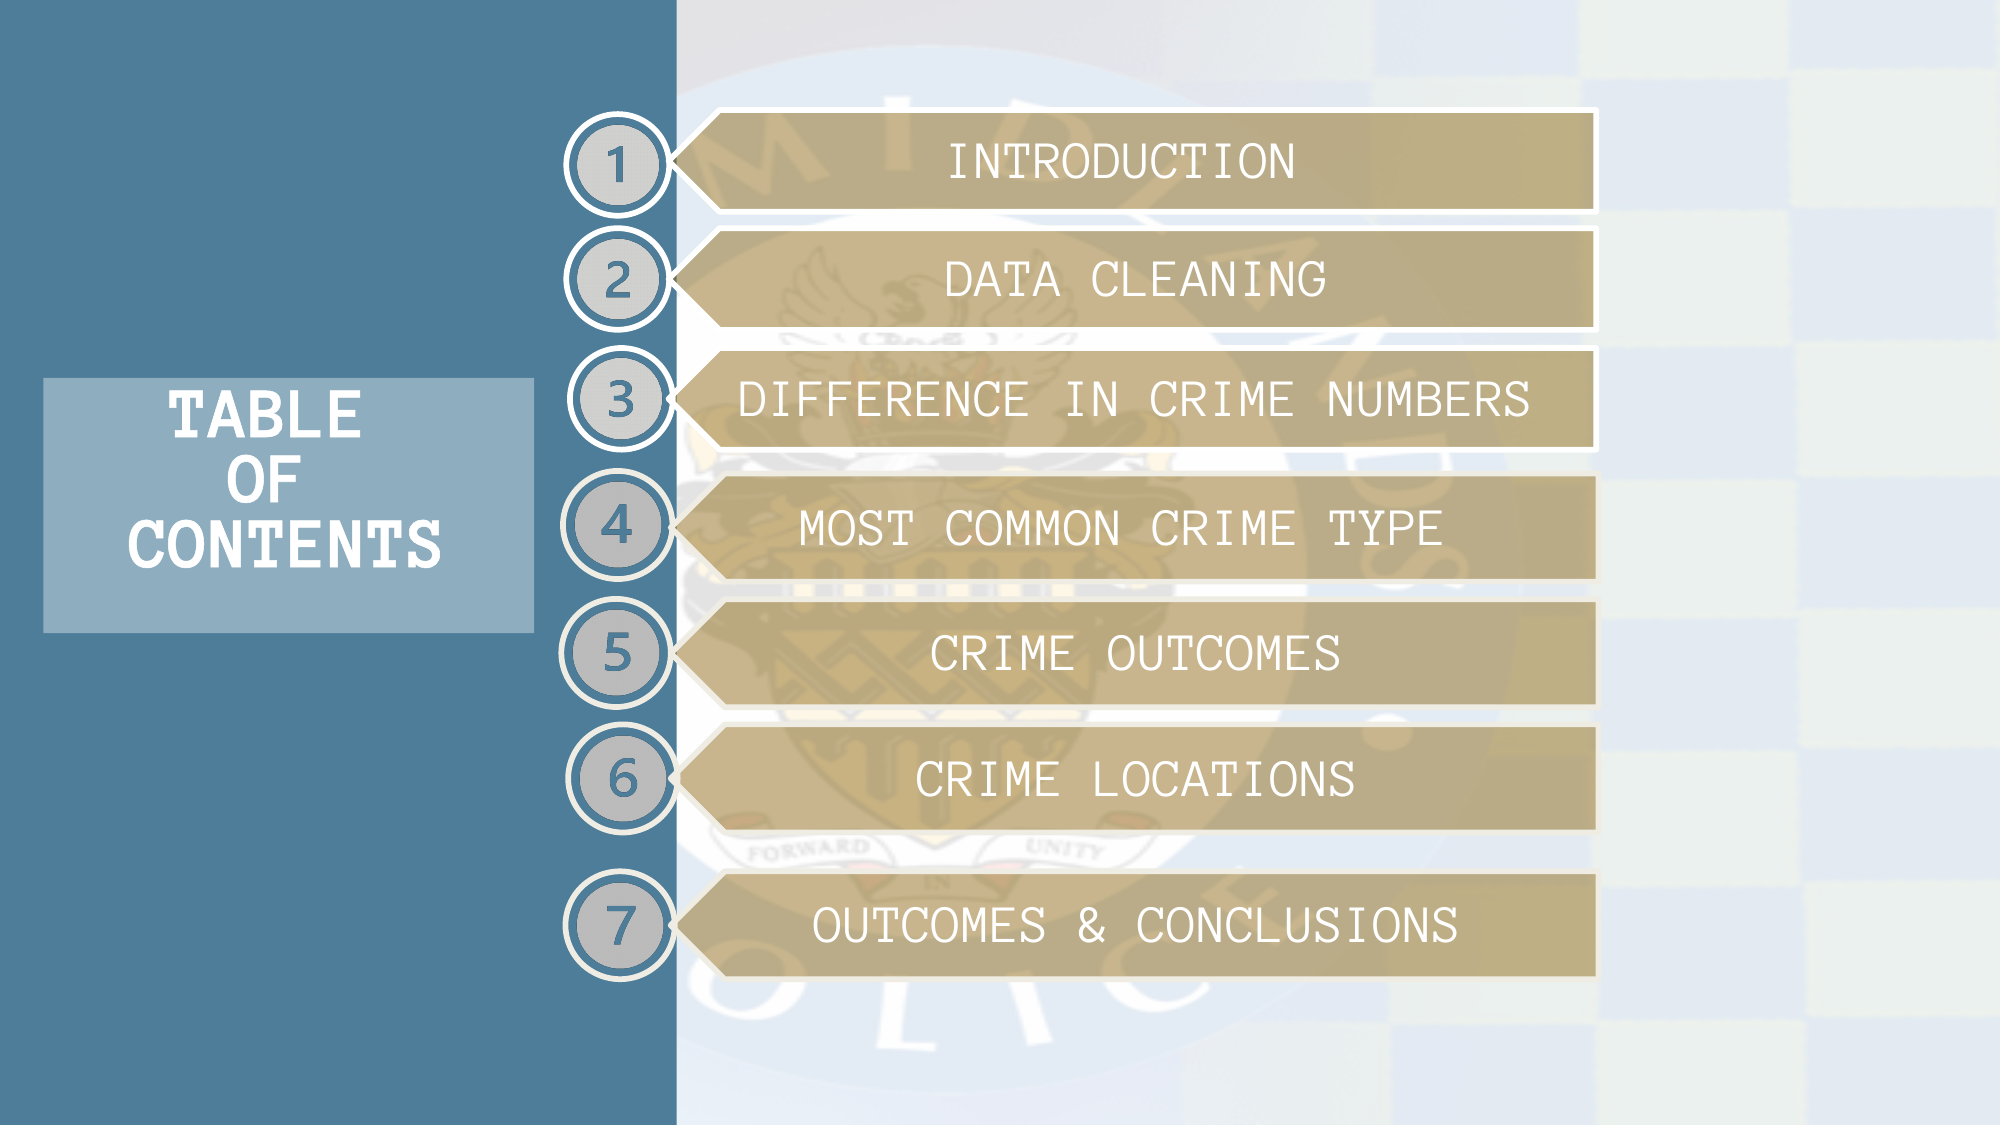

INTRODUCTION
DATA CLEANING
DIFFERENCE IN CRIME NUMBERS
CRIME OUTCOMES
CRIME LOCATIONS
MOST COMMON CRIME TYPE
OUTCOMES & CONCLUSIONS
TABLE
OF
CONTENTS